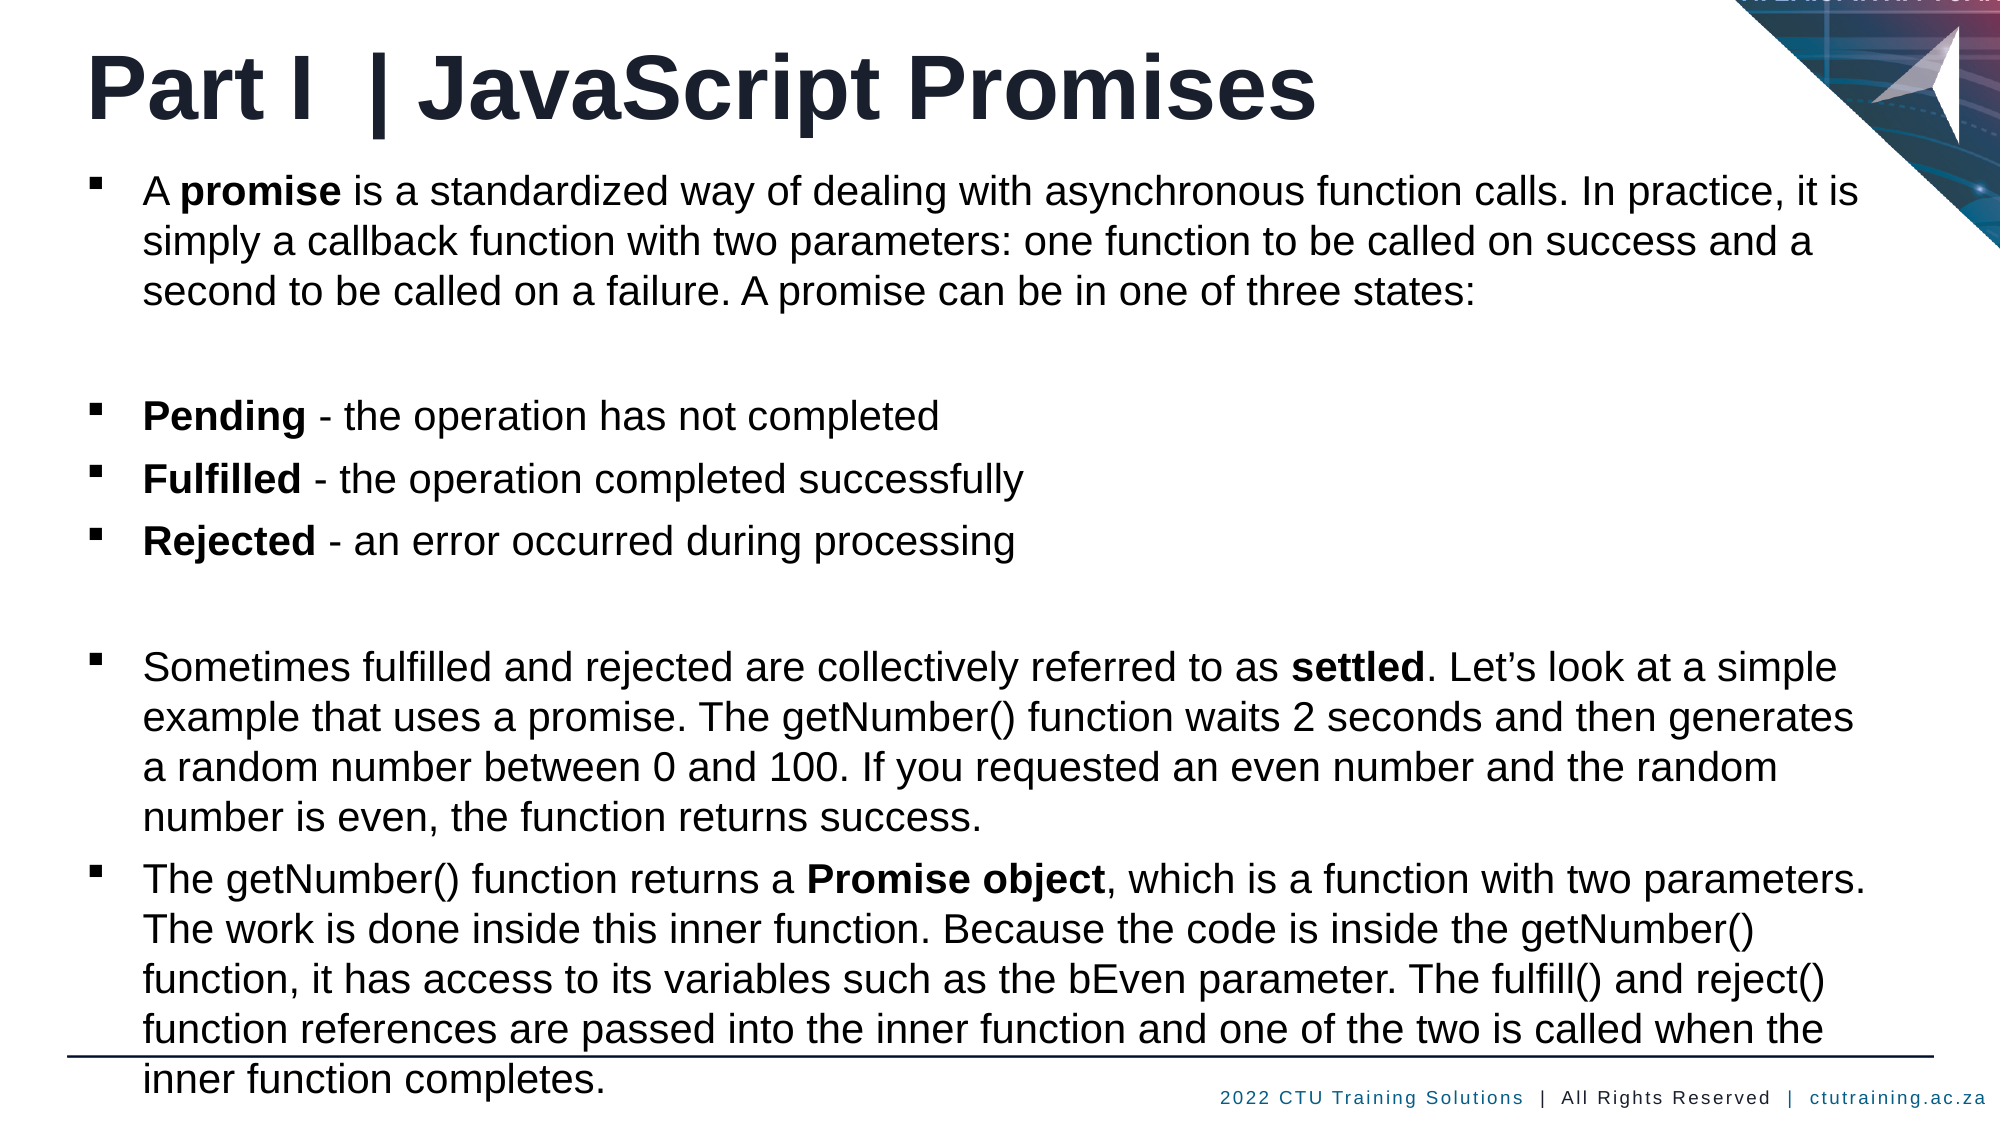

Part I  | JavaScript Promises
A promise is a standardized way of dealing with asynchronous function calls. In practice, it is simply a callback function with two parameters: one function to be called on success and a second to be called on a failure. A promise can be in one of three states:

Pending - the operation has not completed
Fulfilled - the operation completed successfully
Rejected - an error occurred during processing

Sometimes fulfilled and rejected are collectively referred to as settled. Let’s look at a simple example that uses a promise. The getNumber() function waits 2 seconds and then generates a random number between 0 and 100. If you requested an even number and the random number is even, the function returns success.
The getNumber() function returns a Promise object, which is a function with two parameters. The work is done inside this inner function. Because the code is inside the getNumber() function, it has access to its variables such as the bEven parameter. The fulfill() and reject() function references are passed into the inner function and one of the two is called when the inner function completes.
Main Heading  |  Subheading
2020 CTU Training Solutions  |  All Rights Reserved  |  ctutraining.ac.za
2022 CTU Training Solutions  |  All Rights Reserved  |  ctutraining.ac.za